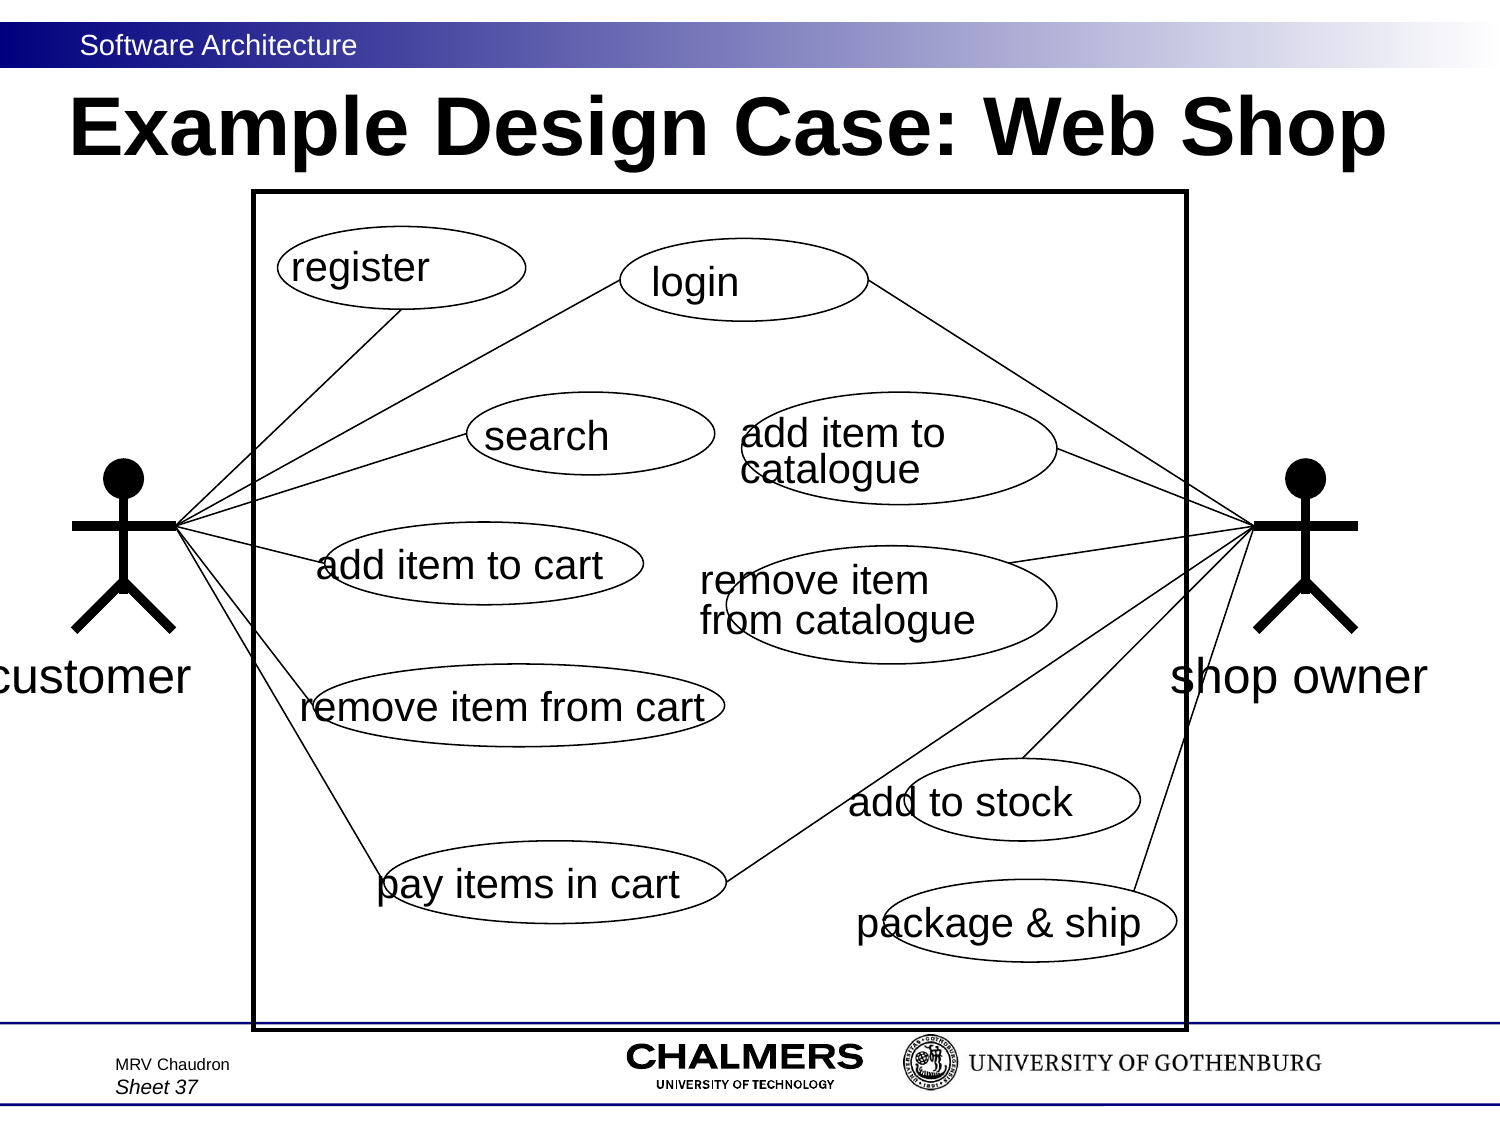

# Example Design Case: Web Shop

register

login

search

add item to
catalogue

add item to cart

remove item
from catalogue
customer
shop owner

remove item from cart

add to stock

pay items in cart

package & ship
MRV Chaudron
Sheet 37